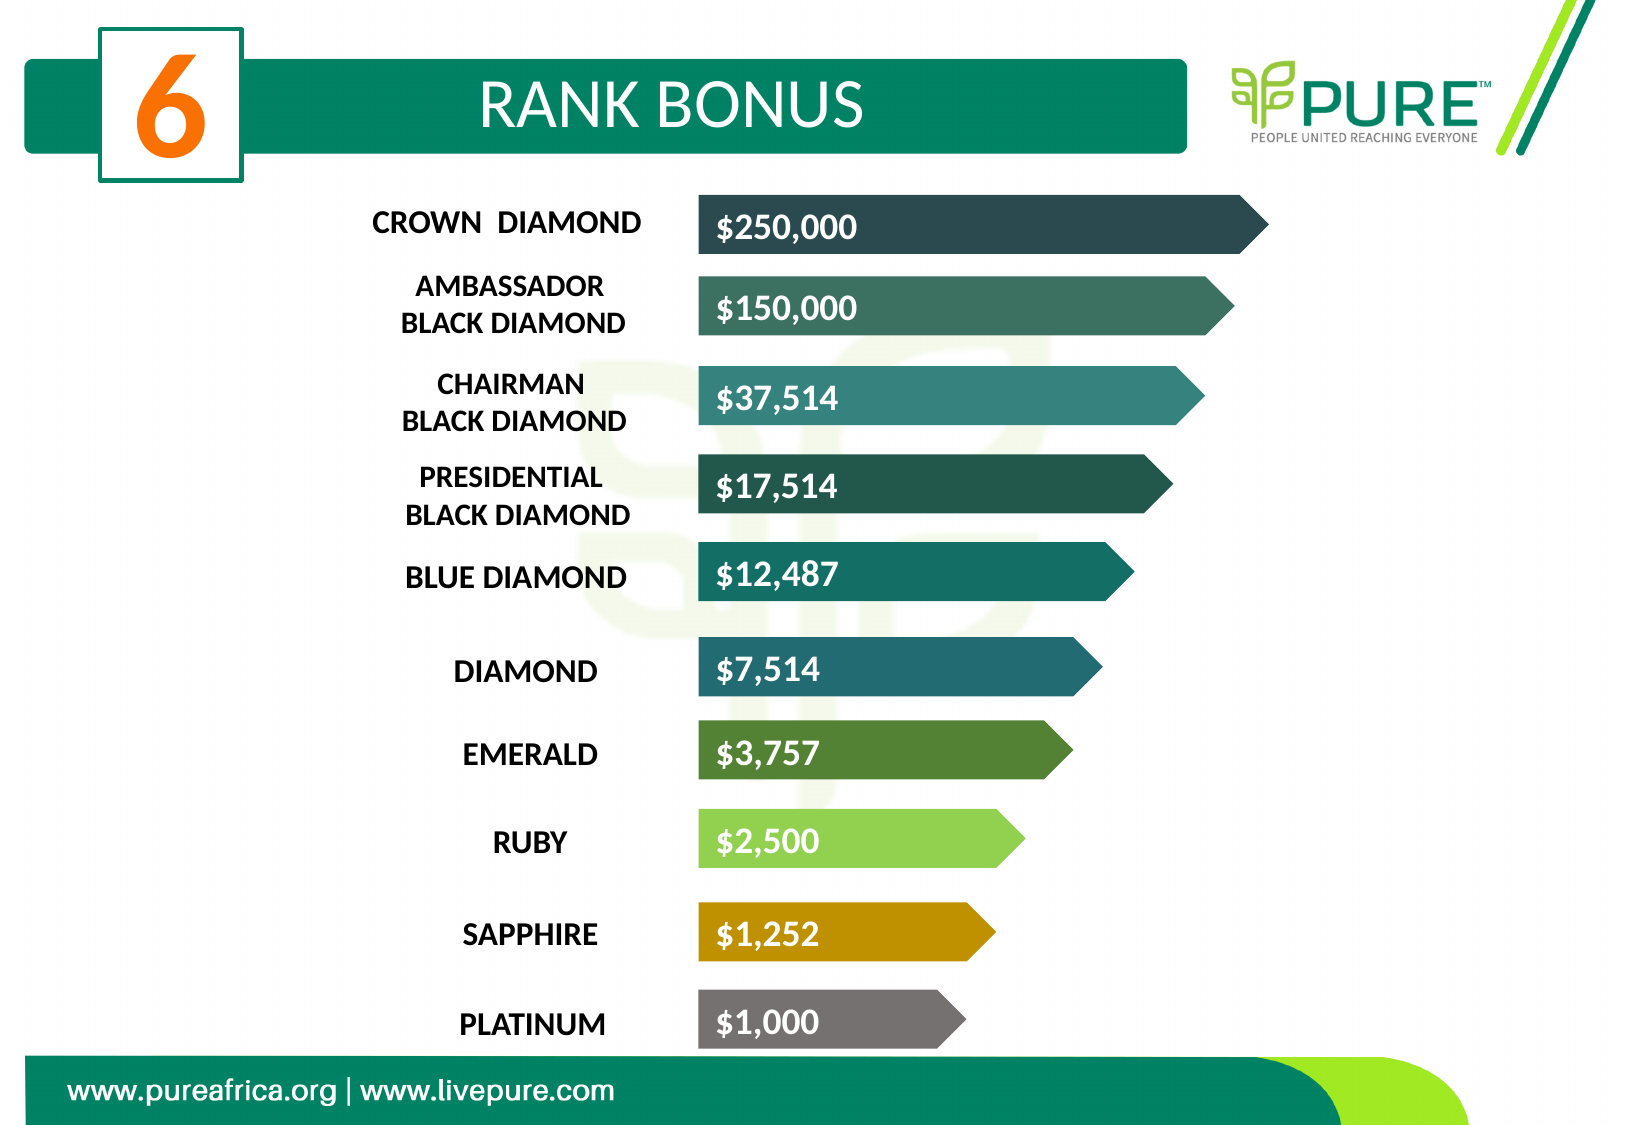

6

# RANK BONUS
CROWN  DIAMOND
$250,000
AMBASSADOR
BLACK DIAMOND
$150,000
CHAIRMAN
BLACK DIAMOND
$37,514
PRESIDENTIAL
BLACK DIAMOND
$17,514
$12,487
BLUE DIAMOND
$7,514
DIAMOND
$3,757
EMERALD
$2,500
RUBY
$1,252
SAPPHIRE
$1,000
PLATINUM